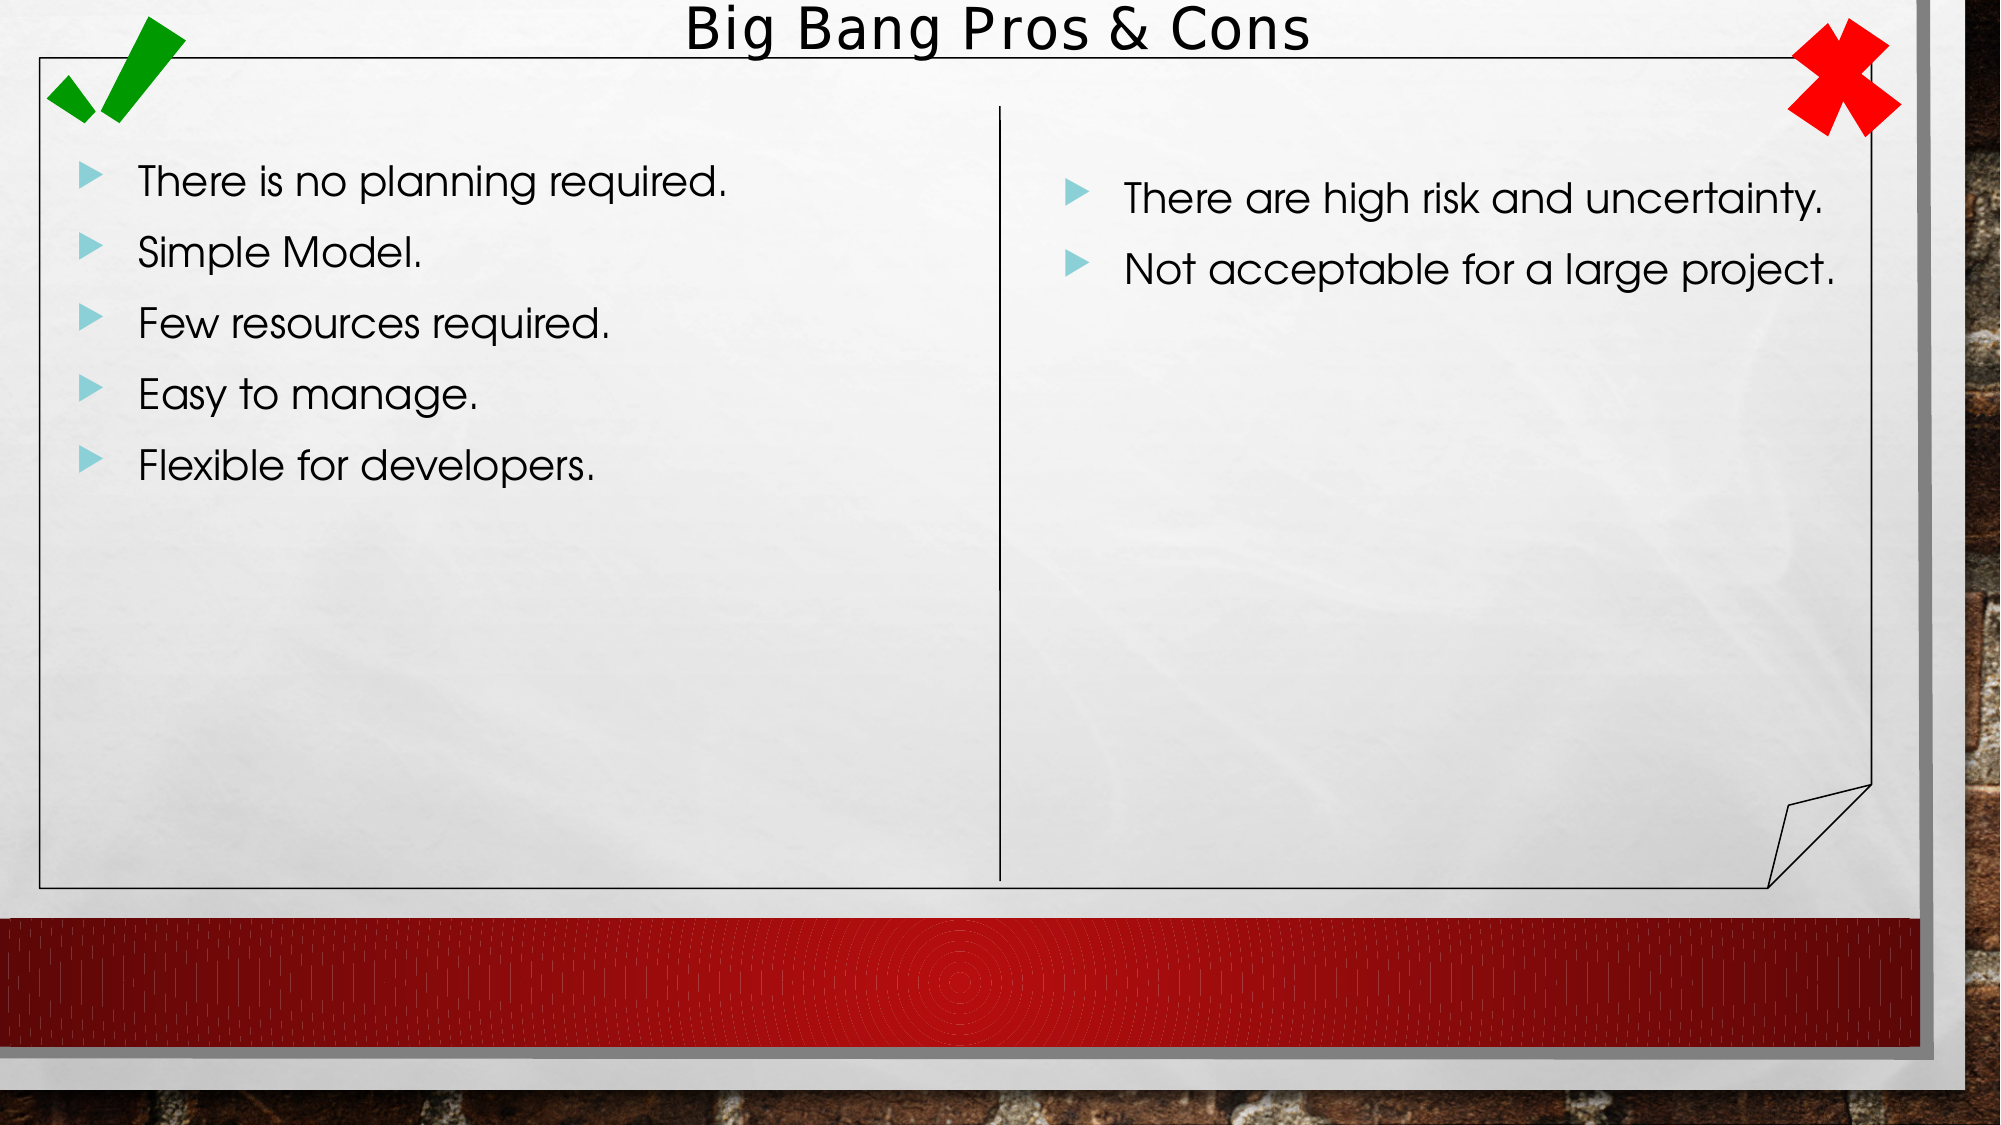

Big Bang Pros & Cons

There is no planning required.
Simple Model.
Few resources required.
Easy to manage.
Flexible for developers.

There are high risk and uncertainty.
Not acceptable for a large project.